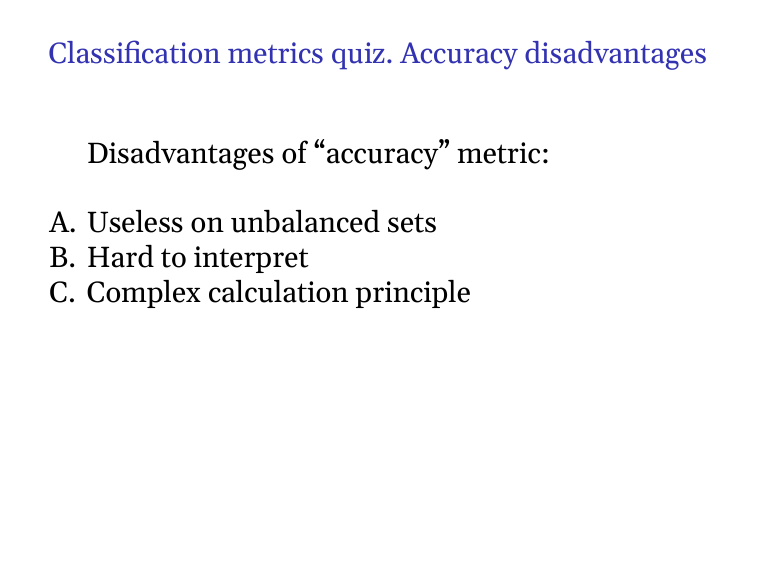

# Classification metrics quiz. Accuracy disadvantages
Disadvantages of “accuracy” metric:

Useless on unbalanced sets
Hard to interpret
Complex calculation principle